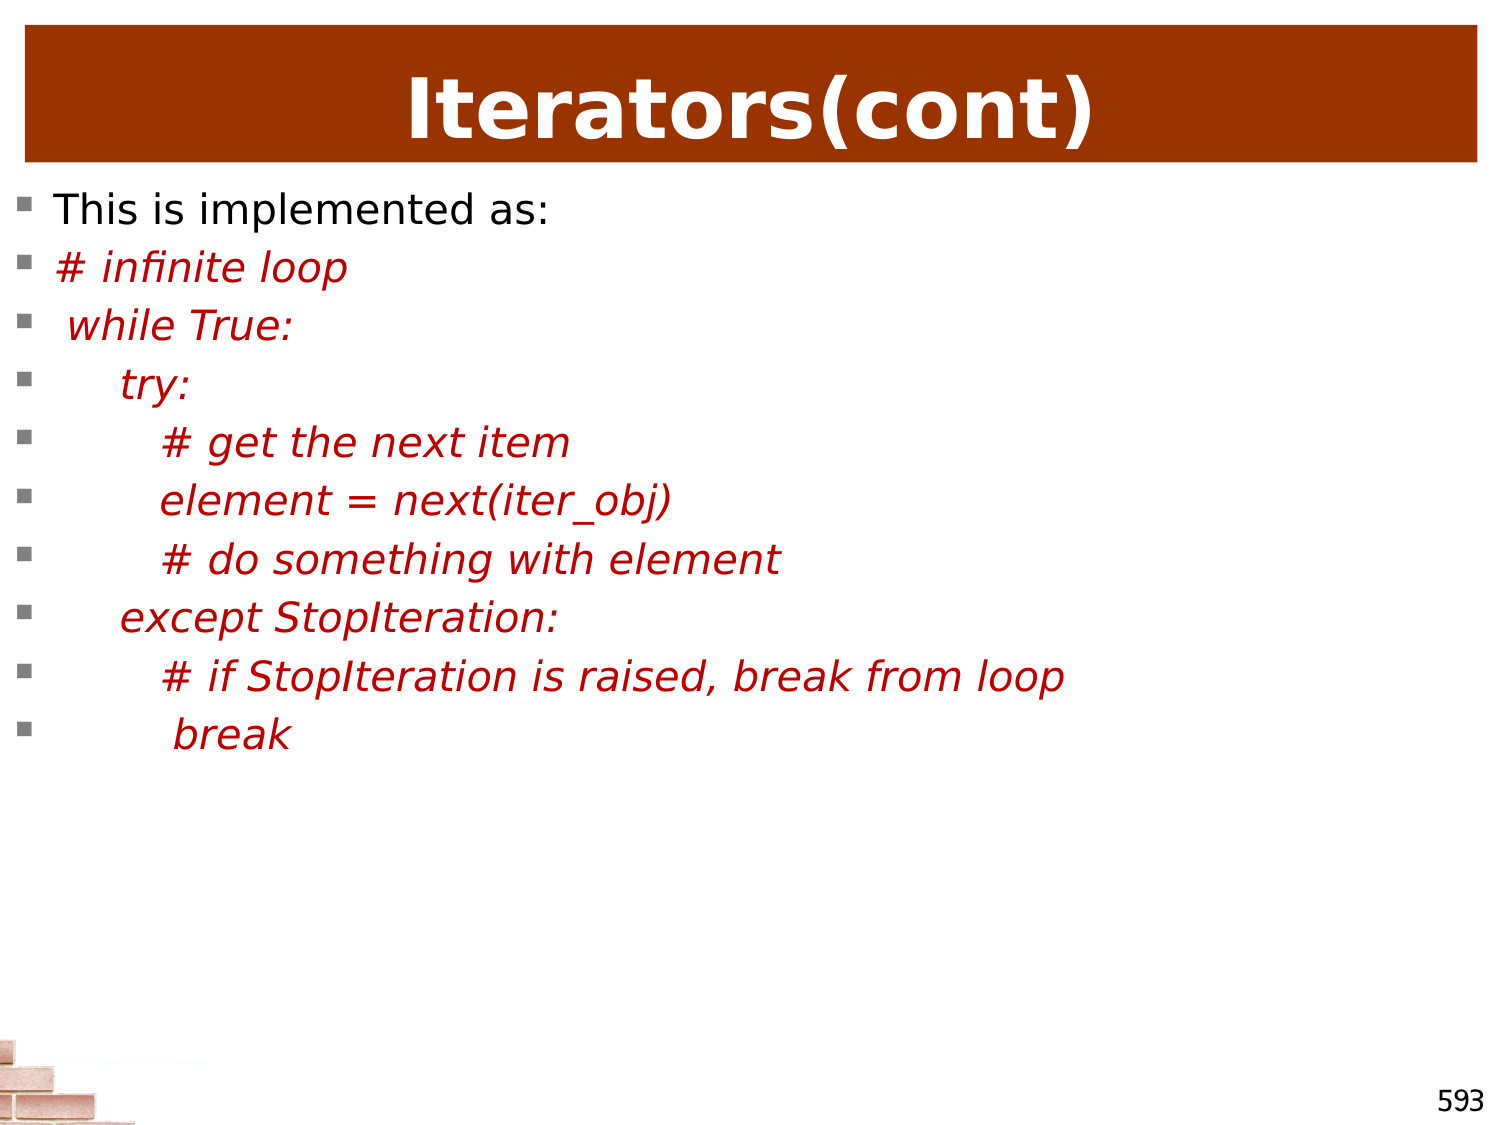

# Iterators(cont)
This is implemented as:
# infinite loop
 while True:
     try:
        # get the next item
        element = next(iter_obj)
        # do something with element
     except StopIteration:
        # if StopIteration is raised, break from loop
         break

593